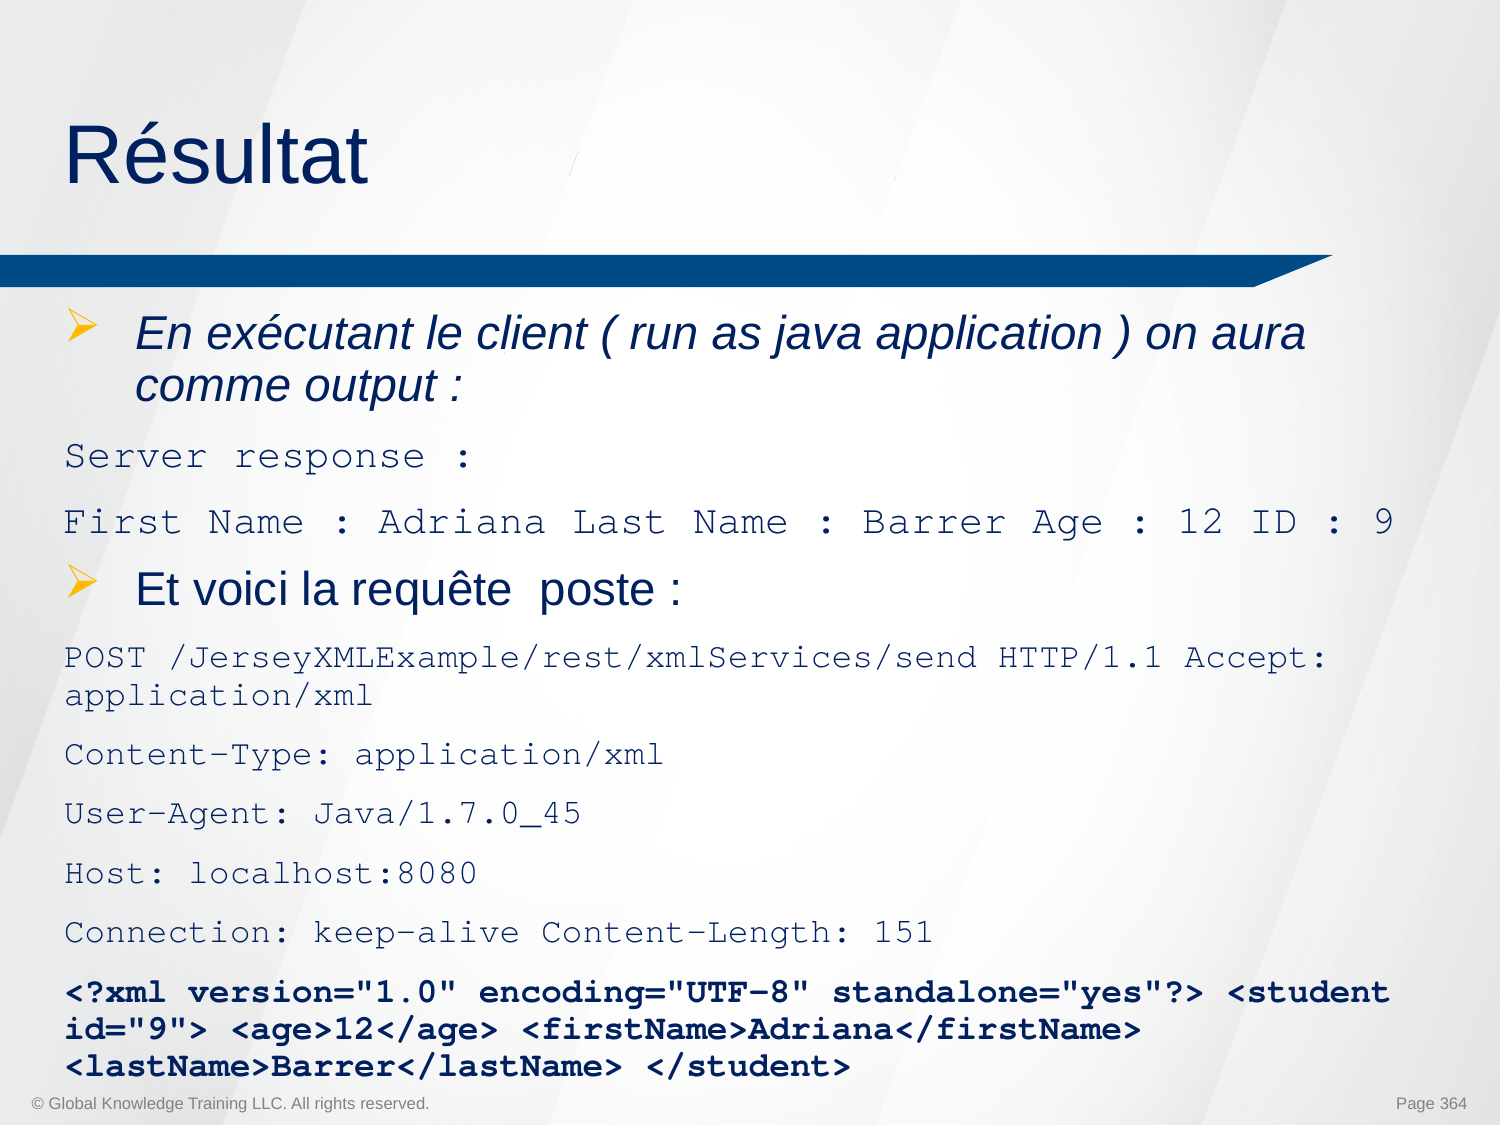

# Résultat
En exécutant le client ( run as java application ) on aura comme output :
Server response :
First Name : Adriana Last Name : Barrer Age : 12 ID : 9
Et voici la requête  poste :
POST /JerseyXMLExample/rest/xmlServices/send HTTP/1.1 Accept: application/xml
Content-Type: application/xml
User-Agent: Java/1.7.0_45
Host: localhost:8080
Connection: keep-alive Content-Length: 151
<?xml version="1.0" encoding="UTF-8" standalone="yes"?> <student id="9"> <age>12</age> <firstName>Adriana</firstName> <lastName>Barrer</lastName> </student>